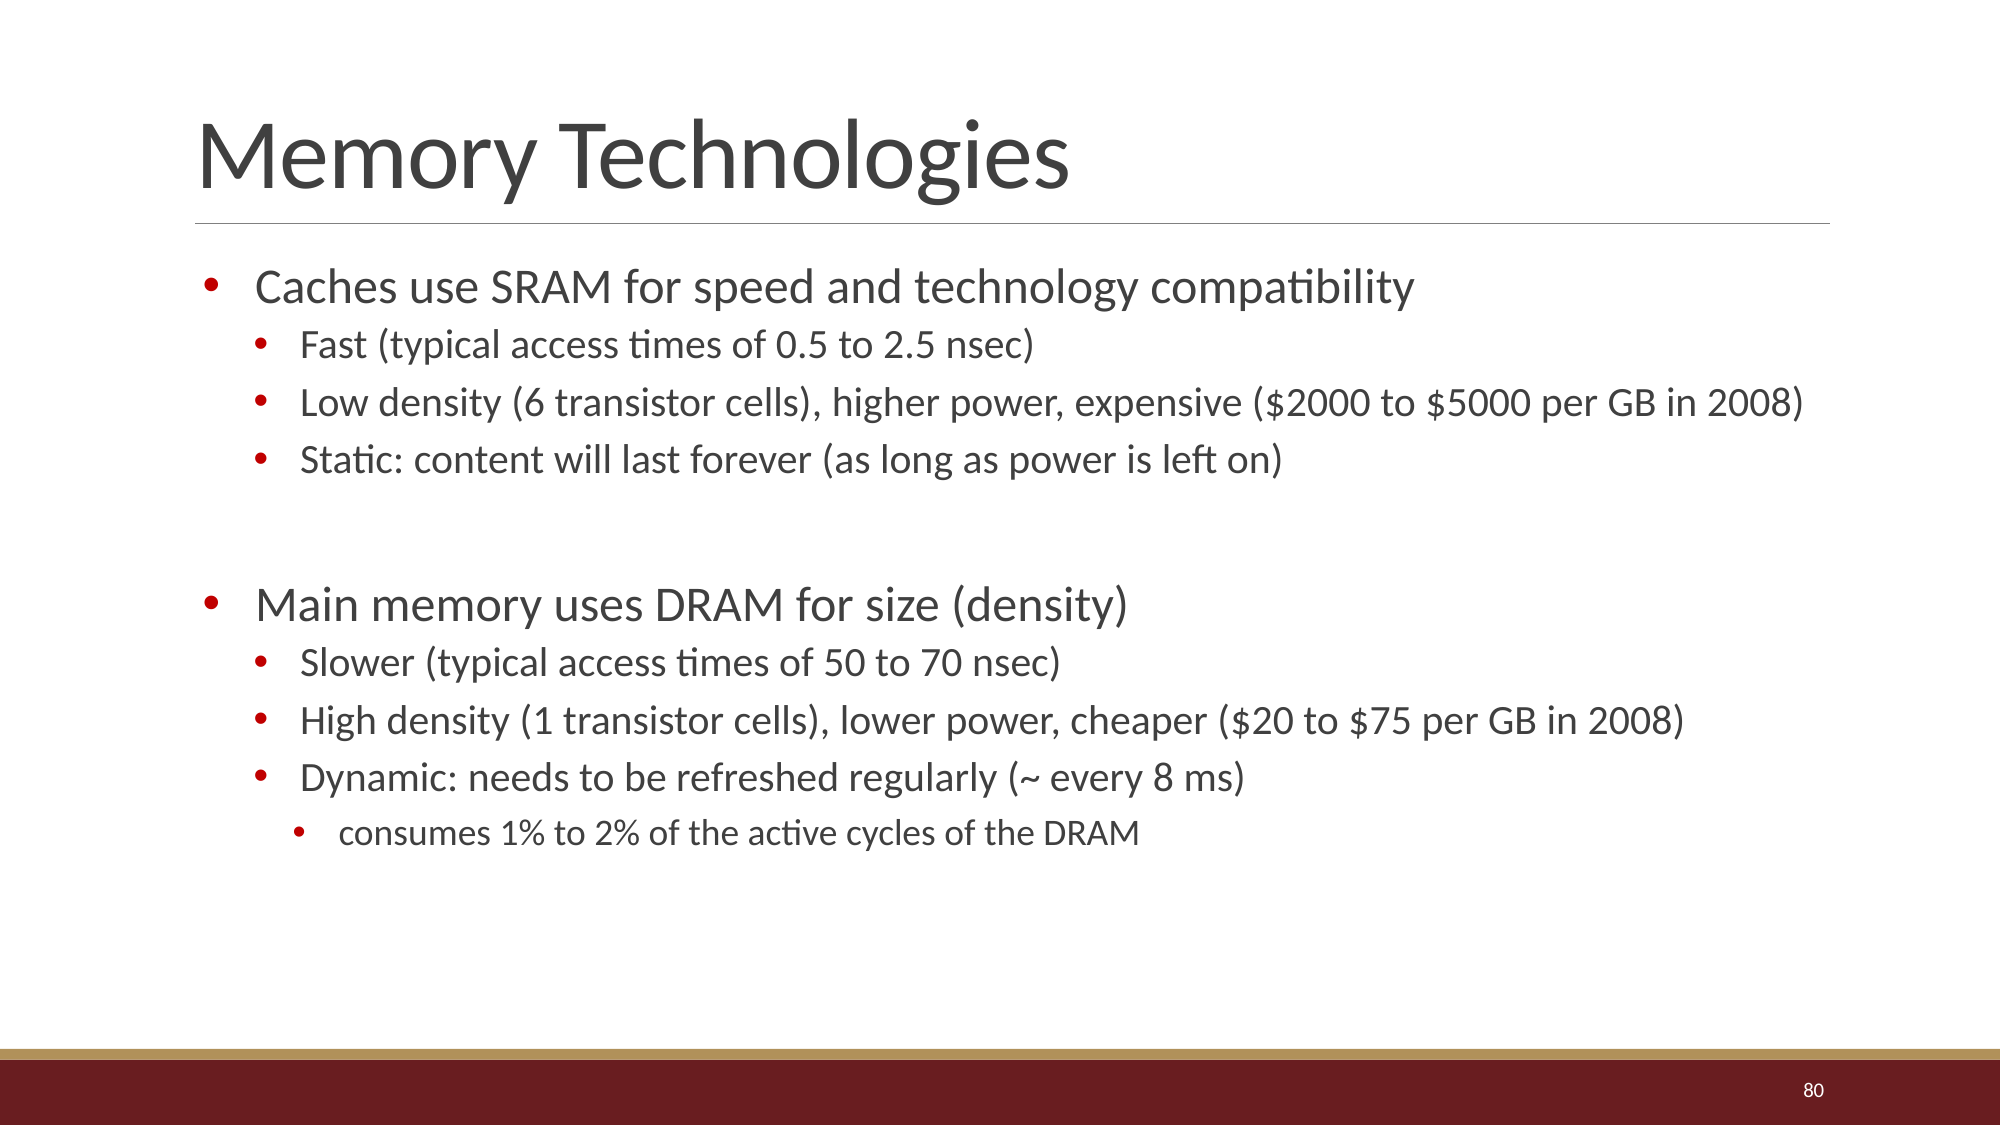

# Memory Technologies
Caches use SRAM for speed and technology compatibility
Fast (typical access times of 0.5 to 2.5 nsec)
Low density (6 transistor cells), higher power, expensive ($2000 to $5000 per GB in 2008)
Static: content will last forever (as long as power is left on)

Main memory uses DRAM for size (density)
Slower (typical access times of 50 to 70 nsec)
High density (1 transistor cells), lower power, cheaper ($20 to $75 per GB in 2008)
Dynamic: needs to be refreshed regularly (~ every 8 ms)
 consumes 1% to 2% of the active cycles of the DRAM

80